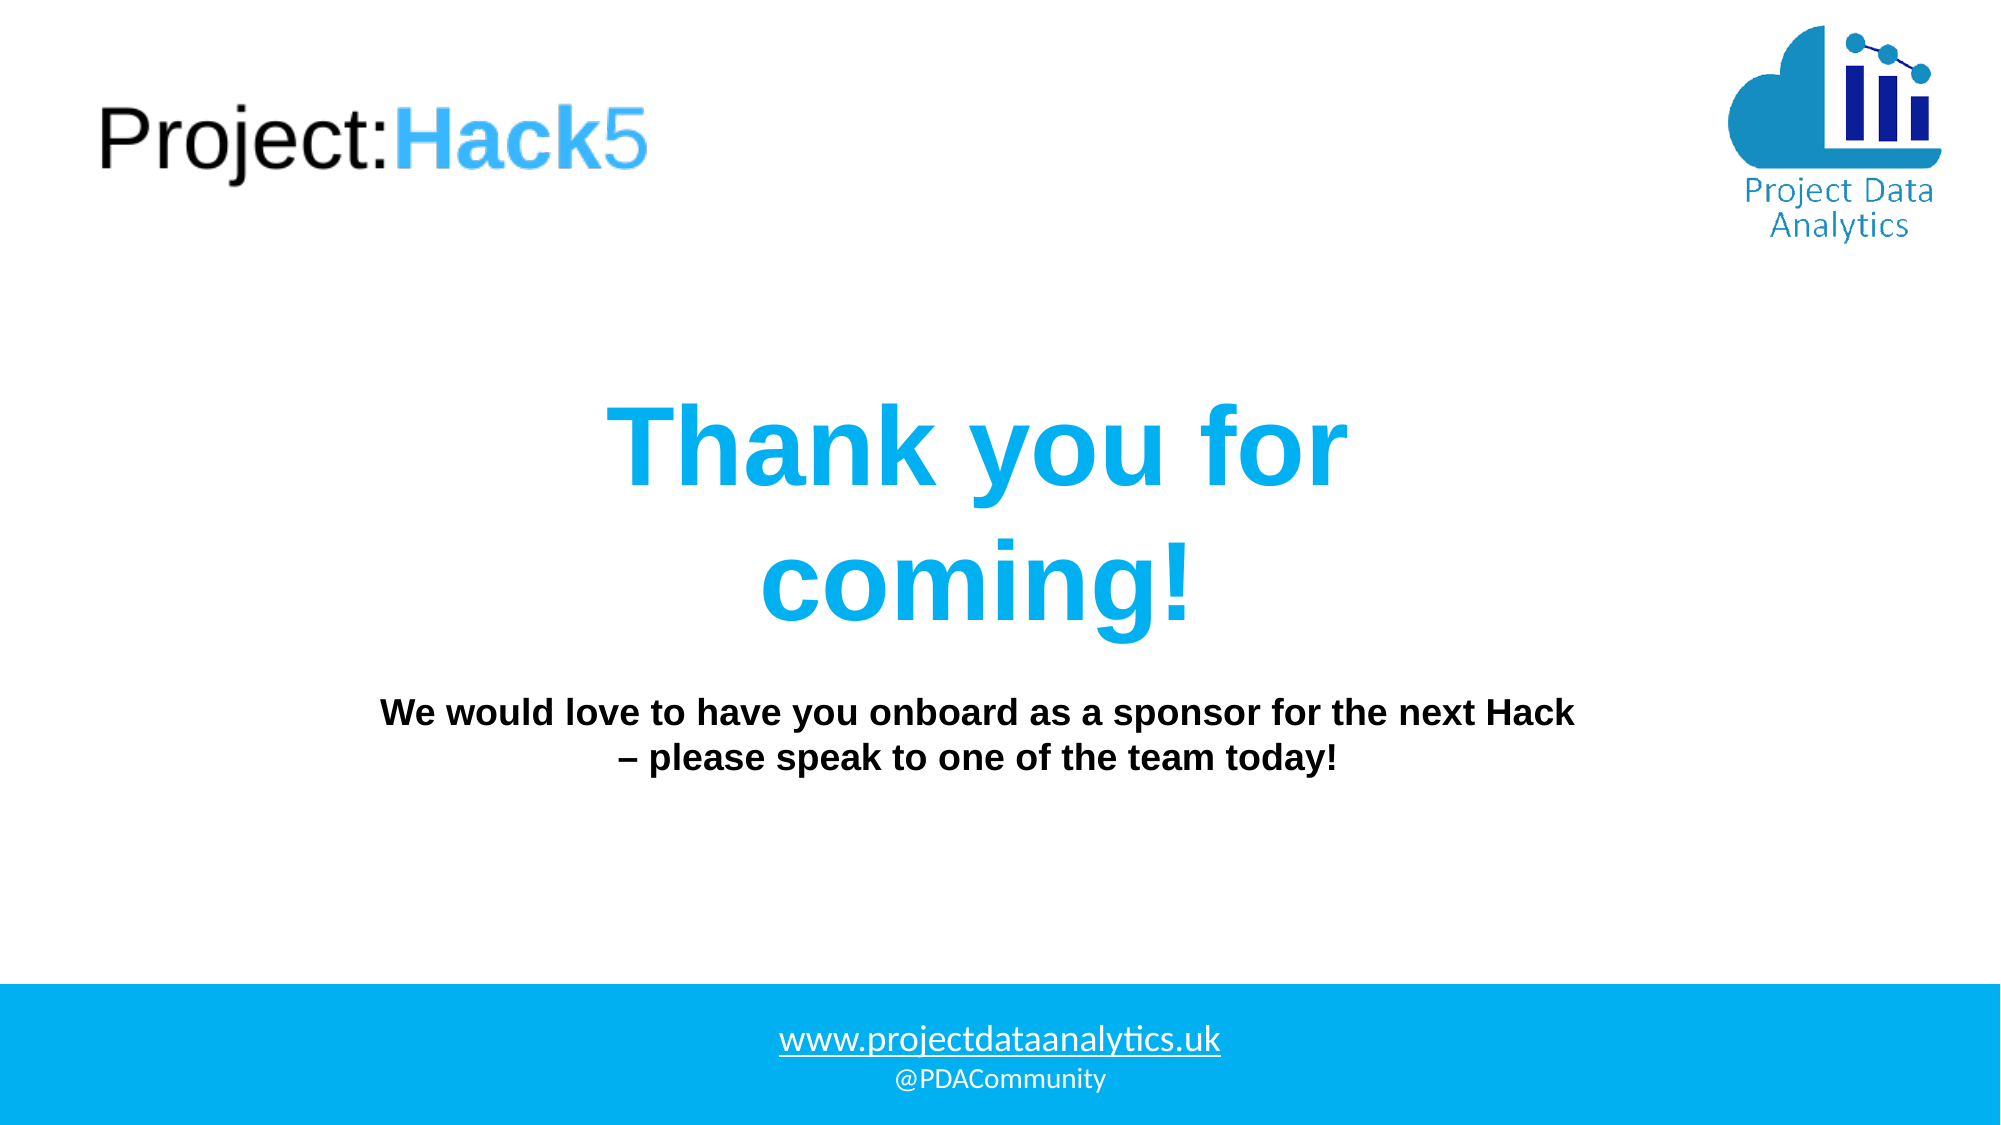

Thank you for coming!

We would love to have you onboard as a sponsor for the next Hack – please speak to one of the team today!